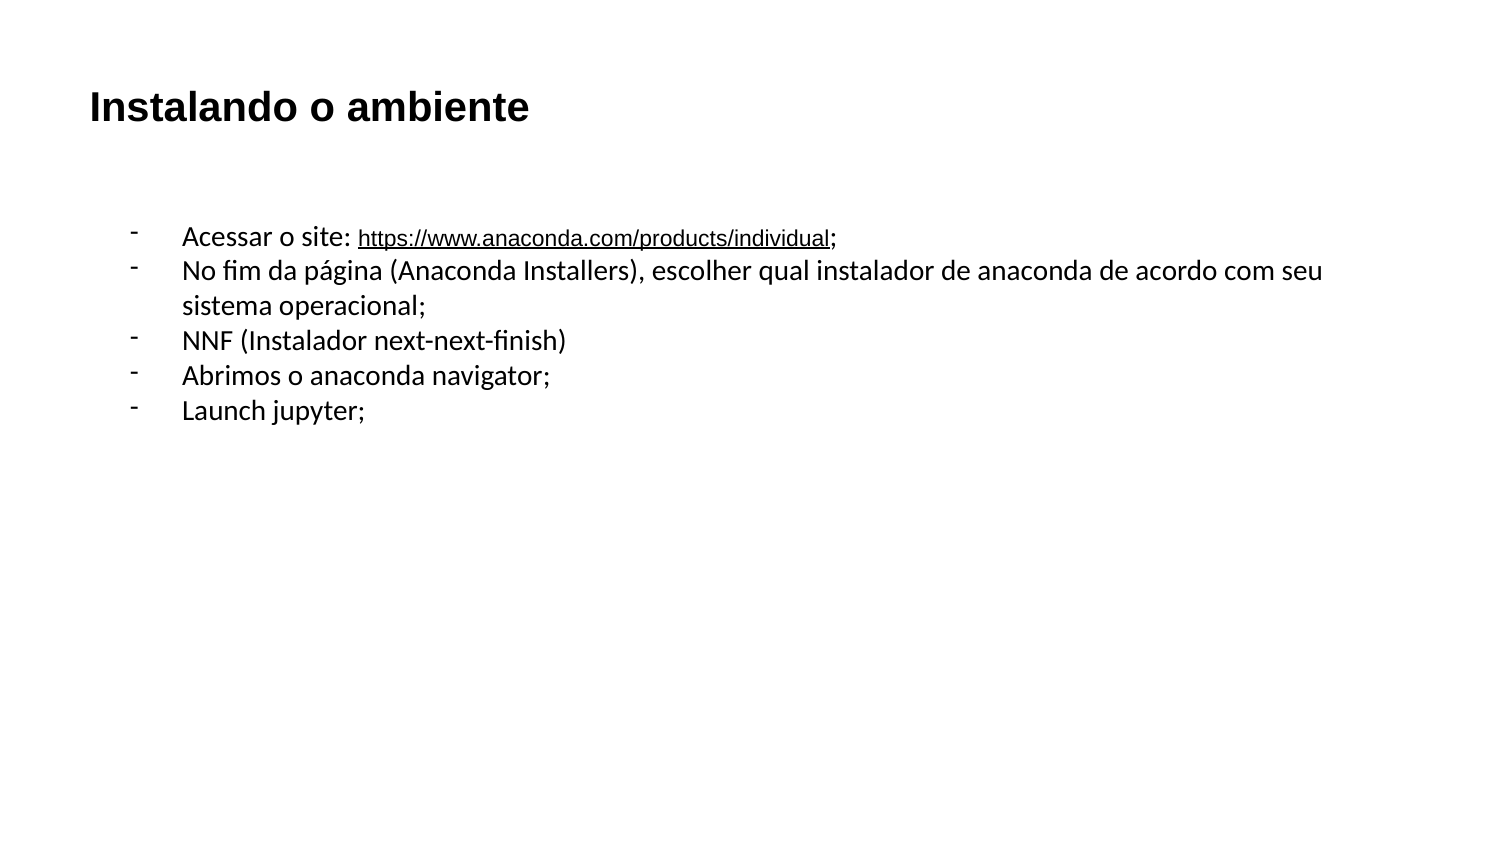

Instalando o ambiente

Acessar o site: https://www.anaconda.com/products/individual;
No fim da página (Anaconda Installers), escolher qual instalador de anaconda de acordo com seu sistema operacional;
NNF (Instalador next-next-finish)
Abrimos o anaconda navigator;
Launch jupyter;